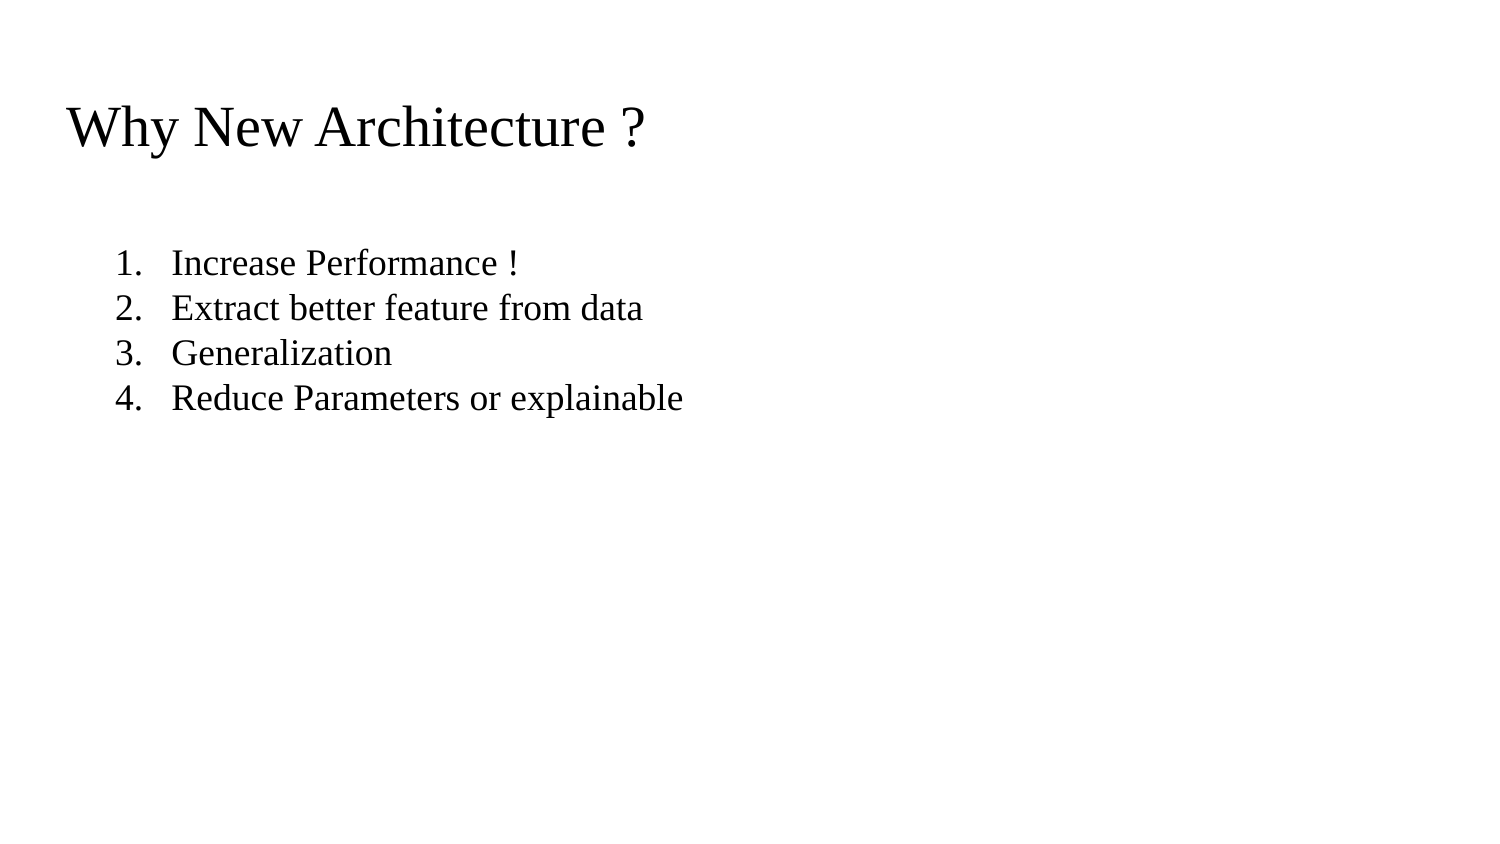

# Why New Architecture ?
Increase Performance !
Extract better feature from data
Generalization
Reduce Parameters or explainable